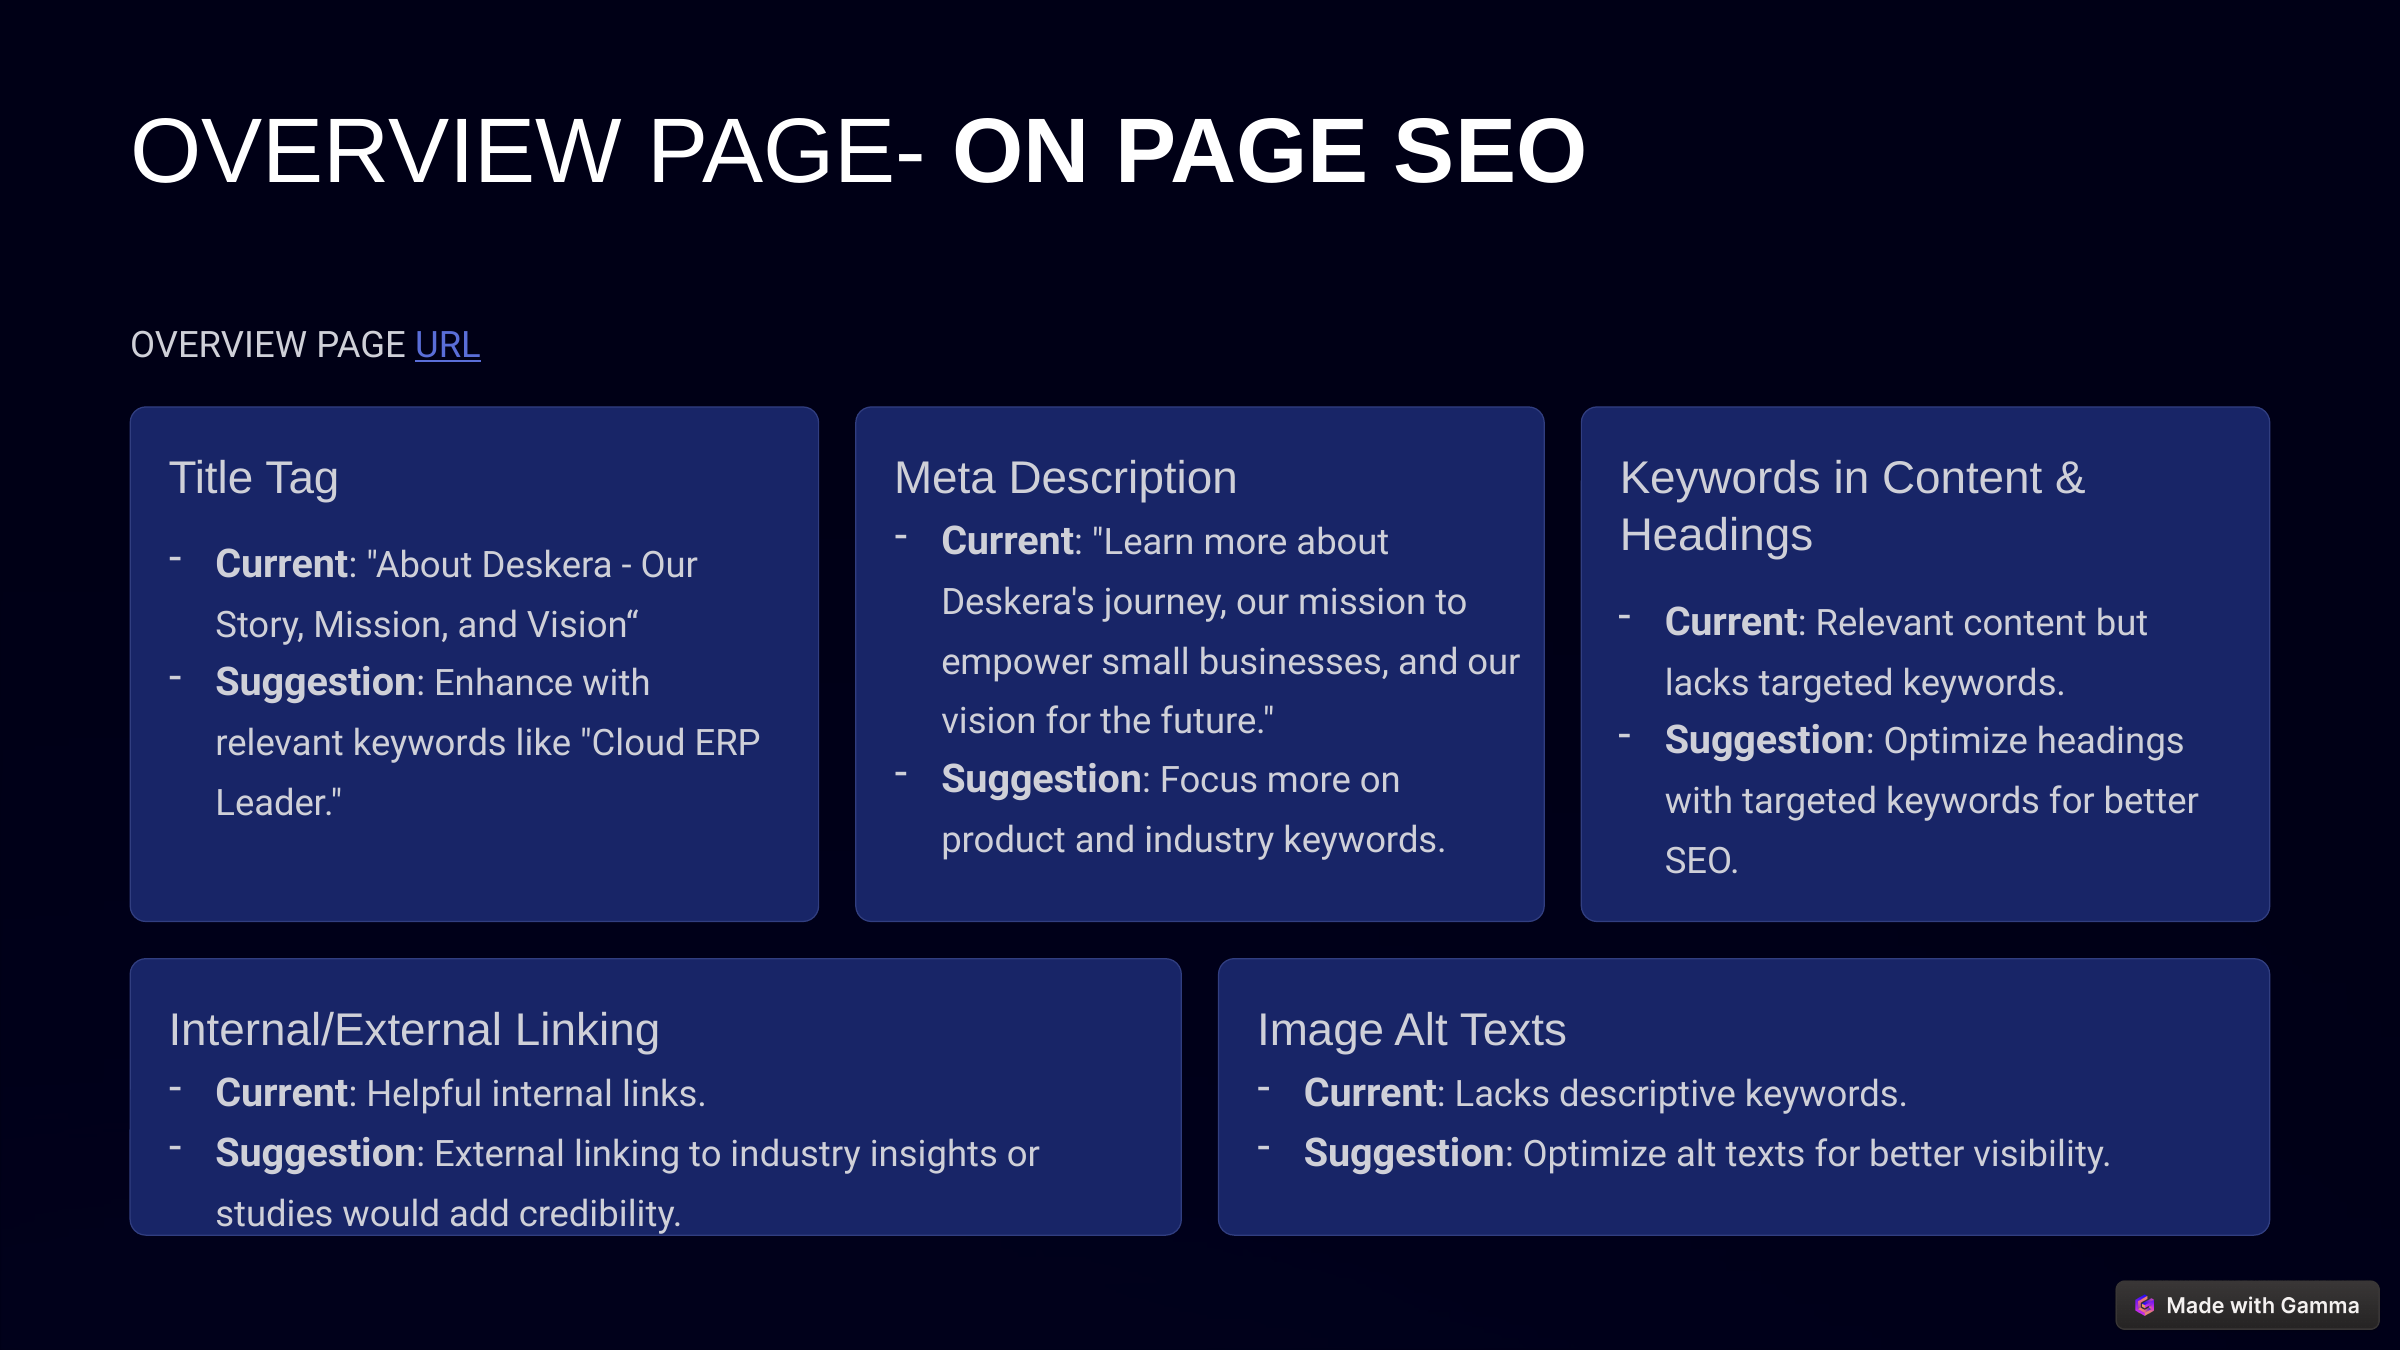

OVERVIEW PAGE- ON PAGE SEO
OVERVIEW PAGE URL

Title Tag
Meta Description
Keywords in Content & Headings
Current: "Learn more about Deskera's journey, our mission to empower small businesses, and our vision for the future."
Suggestion: Focus more on product and industry keywords.
Current: "About Deskera - Our Story, Mission, and Vision“
Suggestion: Enhance with relevant keywords like "Cloud ERP Leader."
Current: Relevant content but lacks targeted keywords.
Suggestion: Optimize headings with targeted keywords for better SEO.

Internal/External Linking
Image Alt Texts
Current: Helpful internal links.
Suggestion: External linking to industry insights or studies would add credibility.
Current: Lacks descriptive keywords.
Suggestion: Optimize alt texts for better visibility.